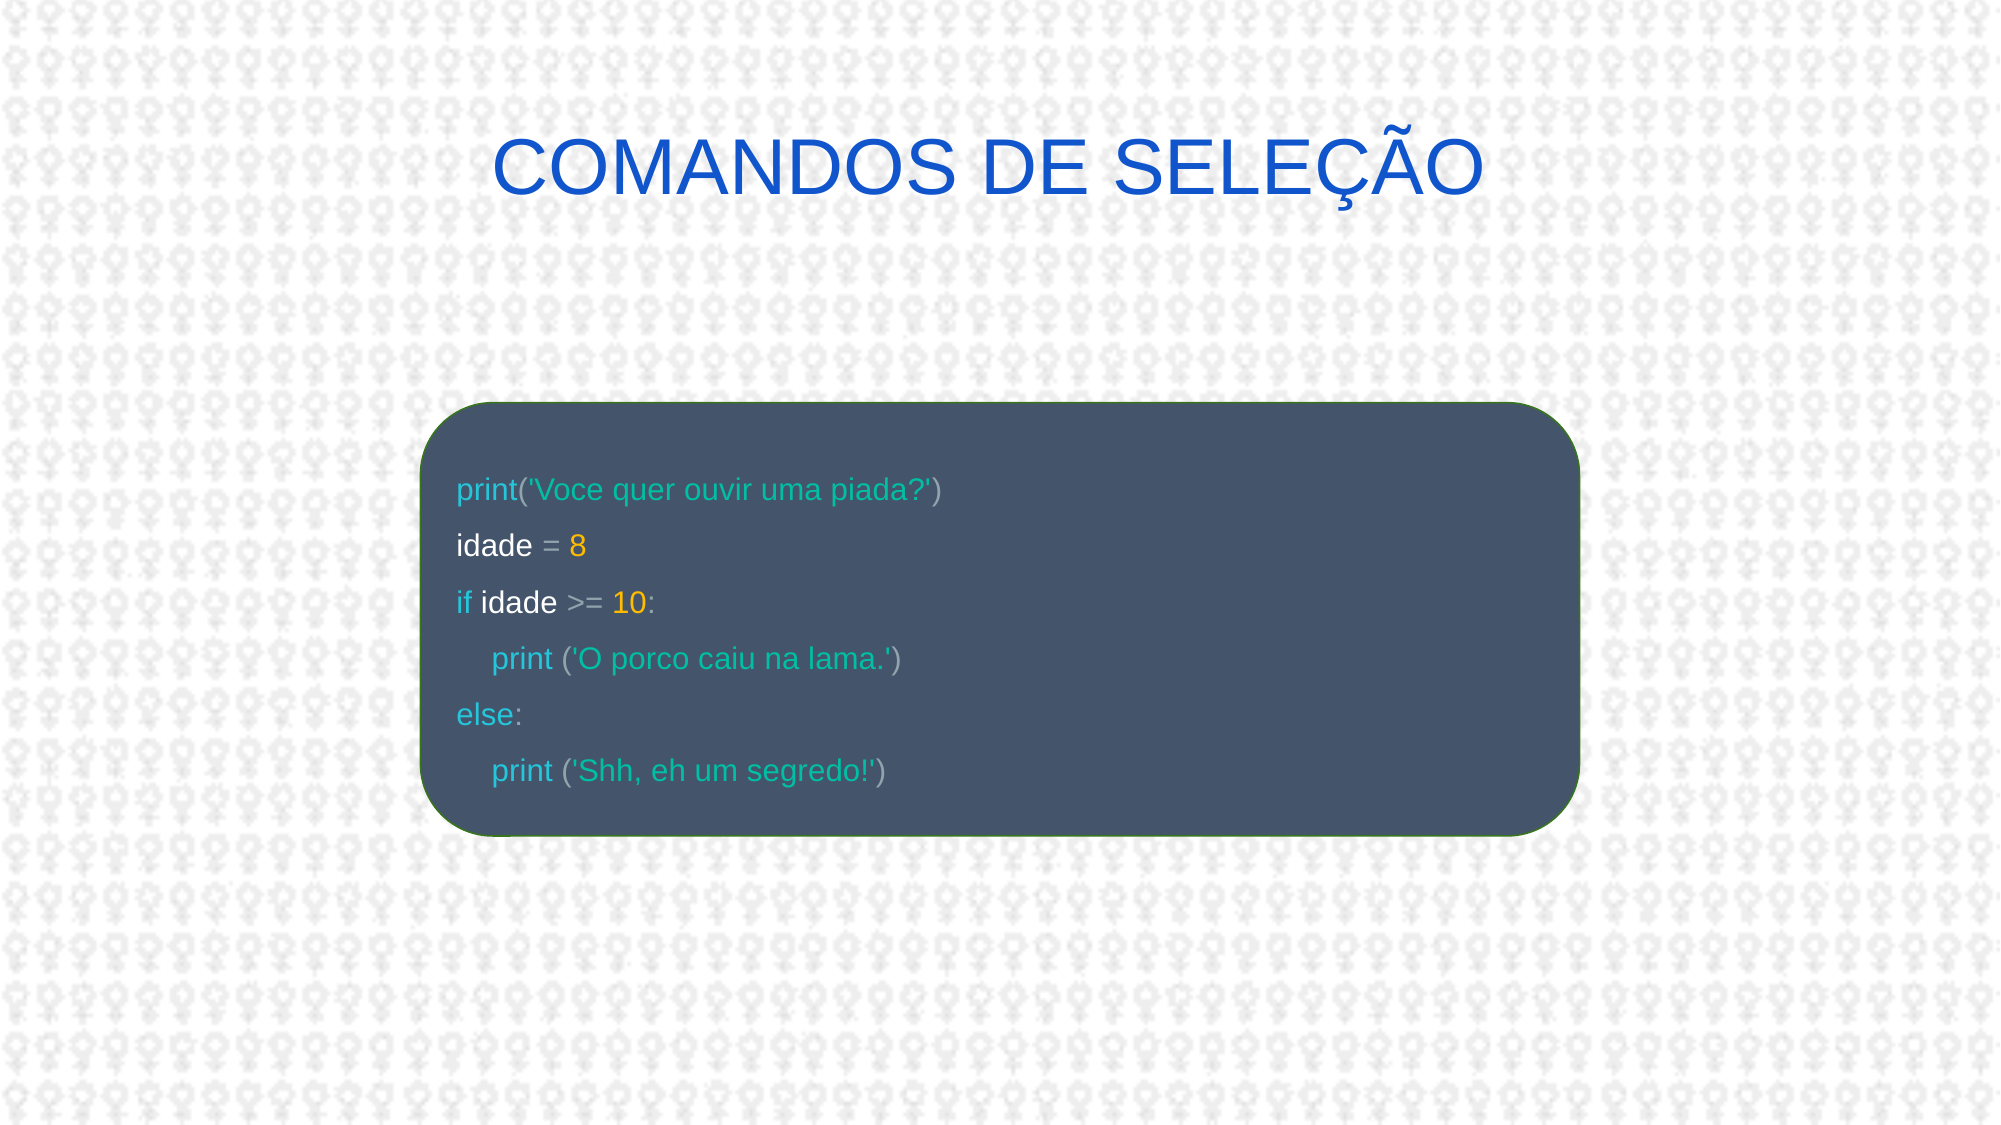

# COMANDOS DE SELEÇÃO
print('Voce quer ouvir uma piada?')
idade = 8
if idade >= 10:
    print ('O porco caiu na lama.')
else:
    print ('Shh, eh um segredo!')